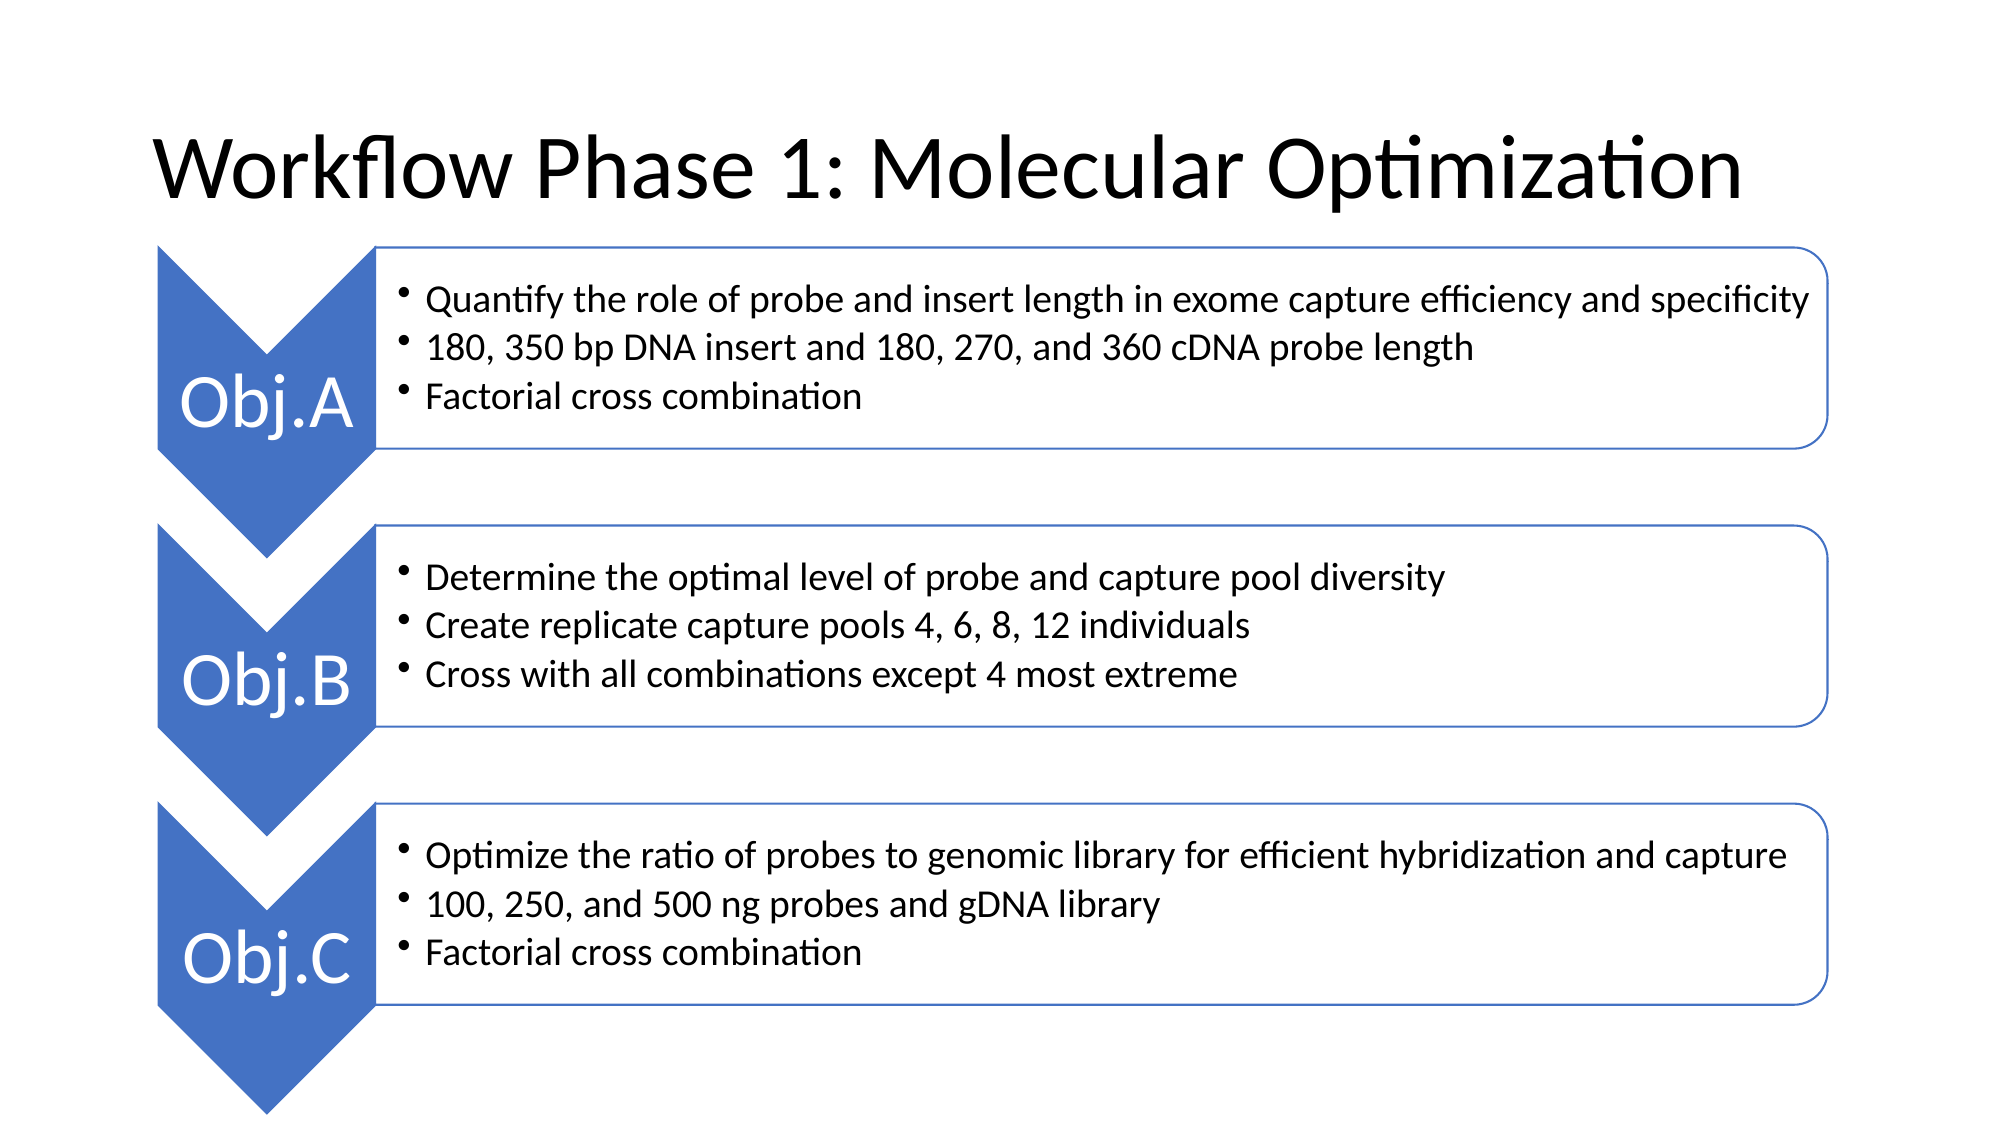

# Workflow Phase 1: Molecular Optimization
Obj.A
Quantify the role of probe and insert length in exome capture efficiency and specificity
180, 350 bp DNA insert and 180, 270, and 360 cDNA probe length
Factorial cross combination
Obj.B
Determine the optimal level of probe and capture pool diversity
Create replicate capture pools 4, 6, 8, 12 individuals
Cross with all combinations except 4 most extreme
Obj.C
Optimize the ratio of probes to genomic library for efficient hybridization and capture
100, 250, and 500 ng probes and gDNA library
Factorial cross combination